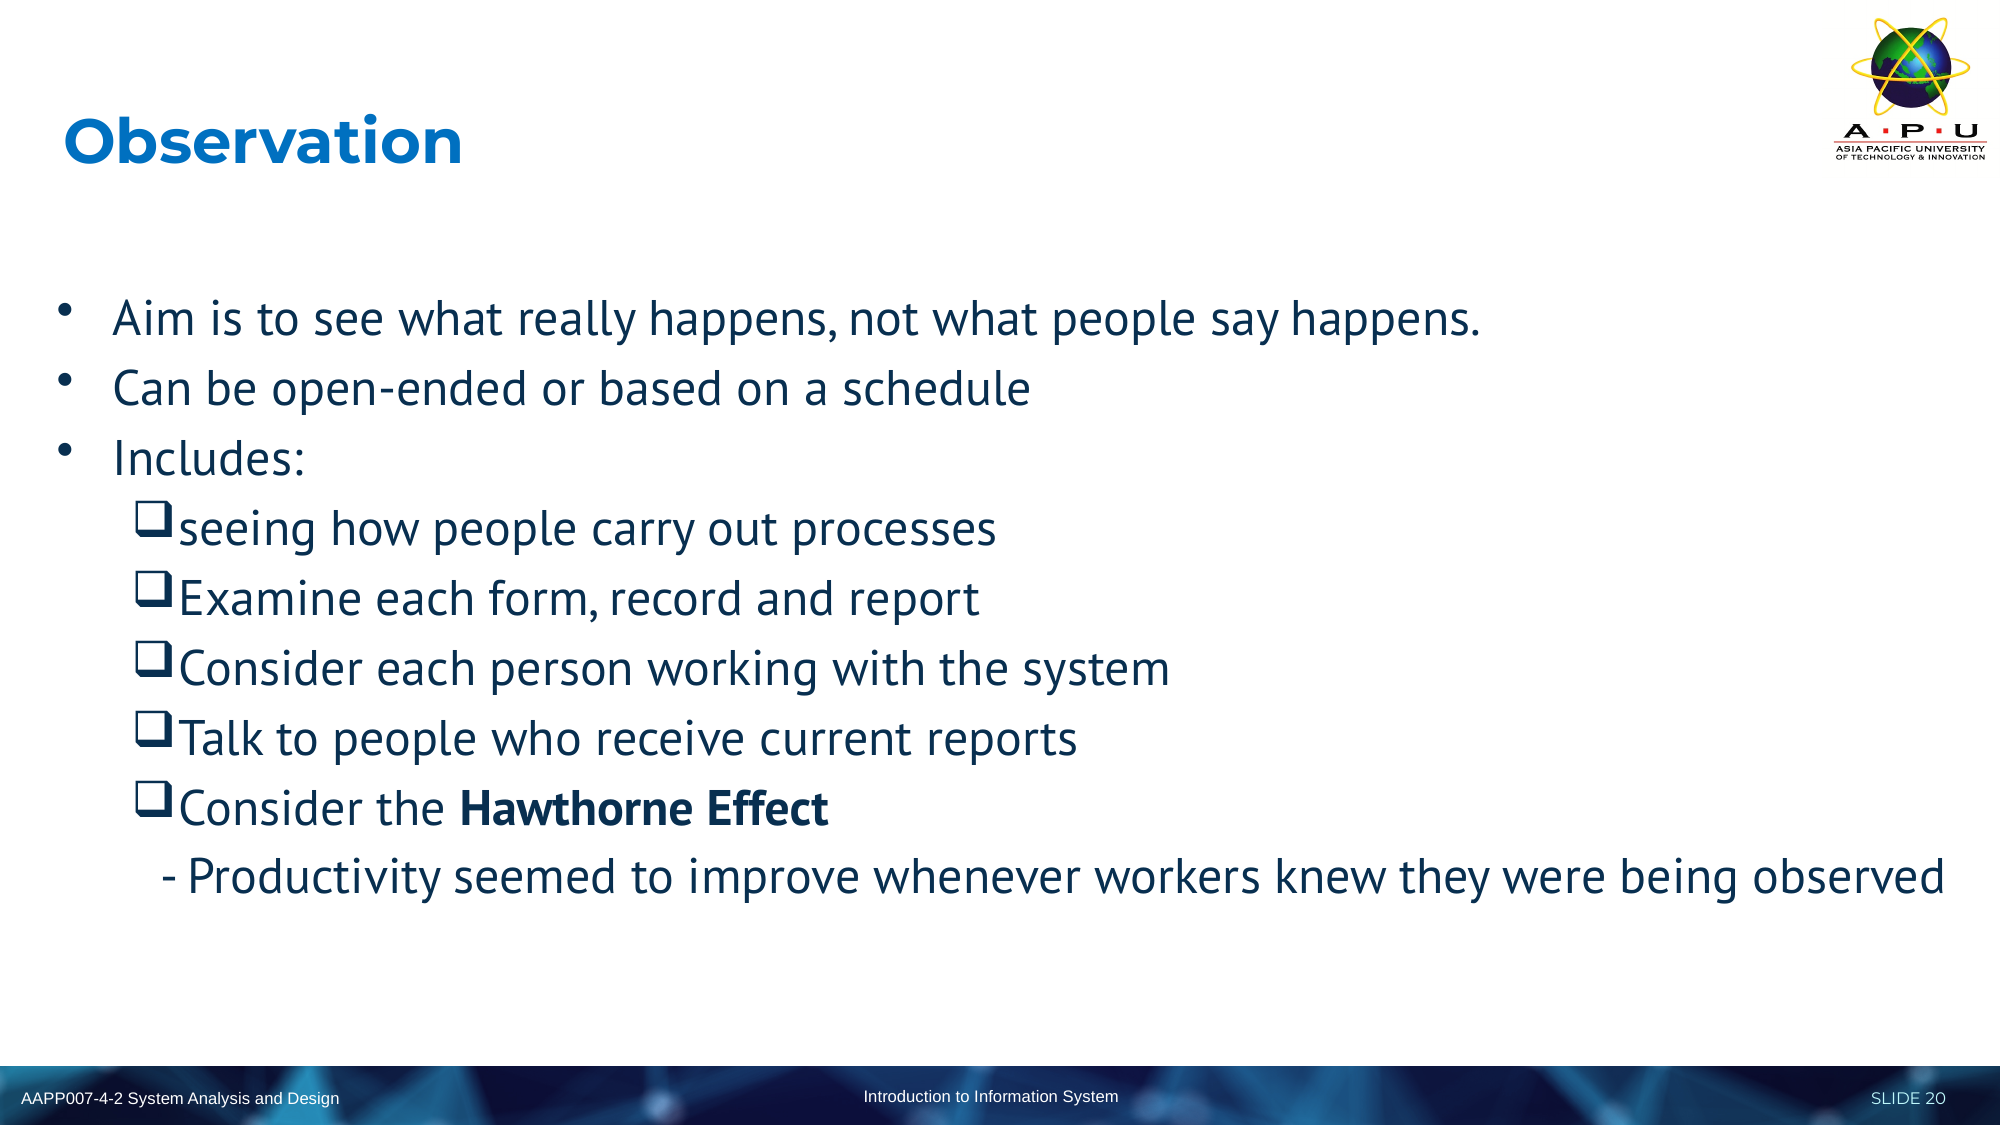

# Observation
Aim is to see what really happens, not what people say happens.
Can be open-ended or based on a schedule
Includes:
seeing how people carry out processes
Examine each form, record and report
Consider each person working with the system
Talk to people who receive current reports
Consider the Hawthorne Effect
- Productivity seemed to improve whenever workers knew they were being observed